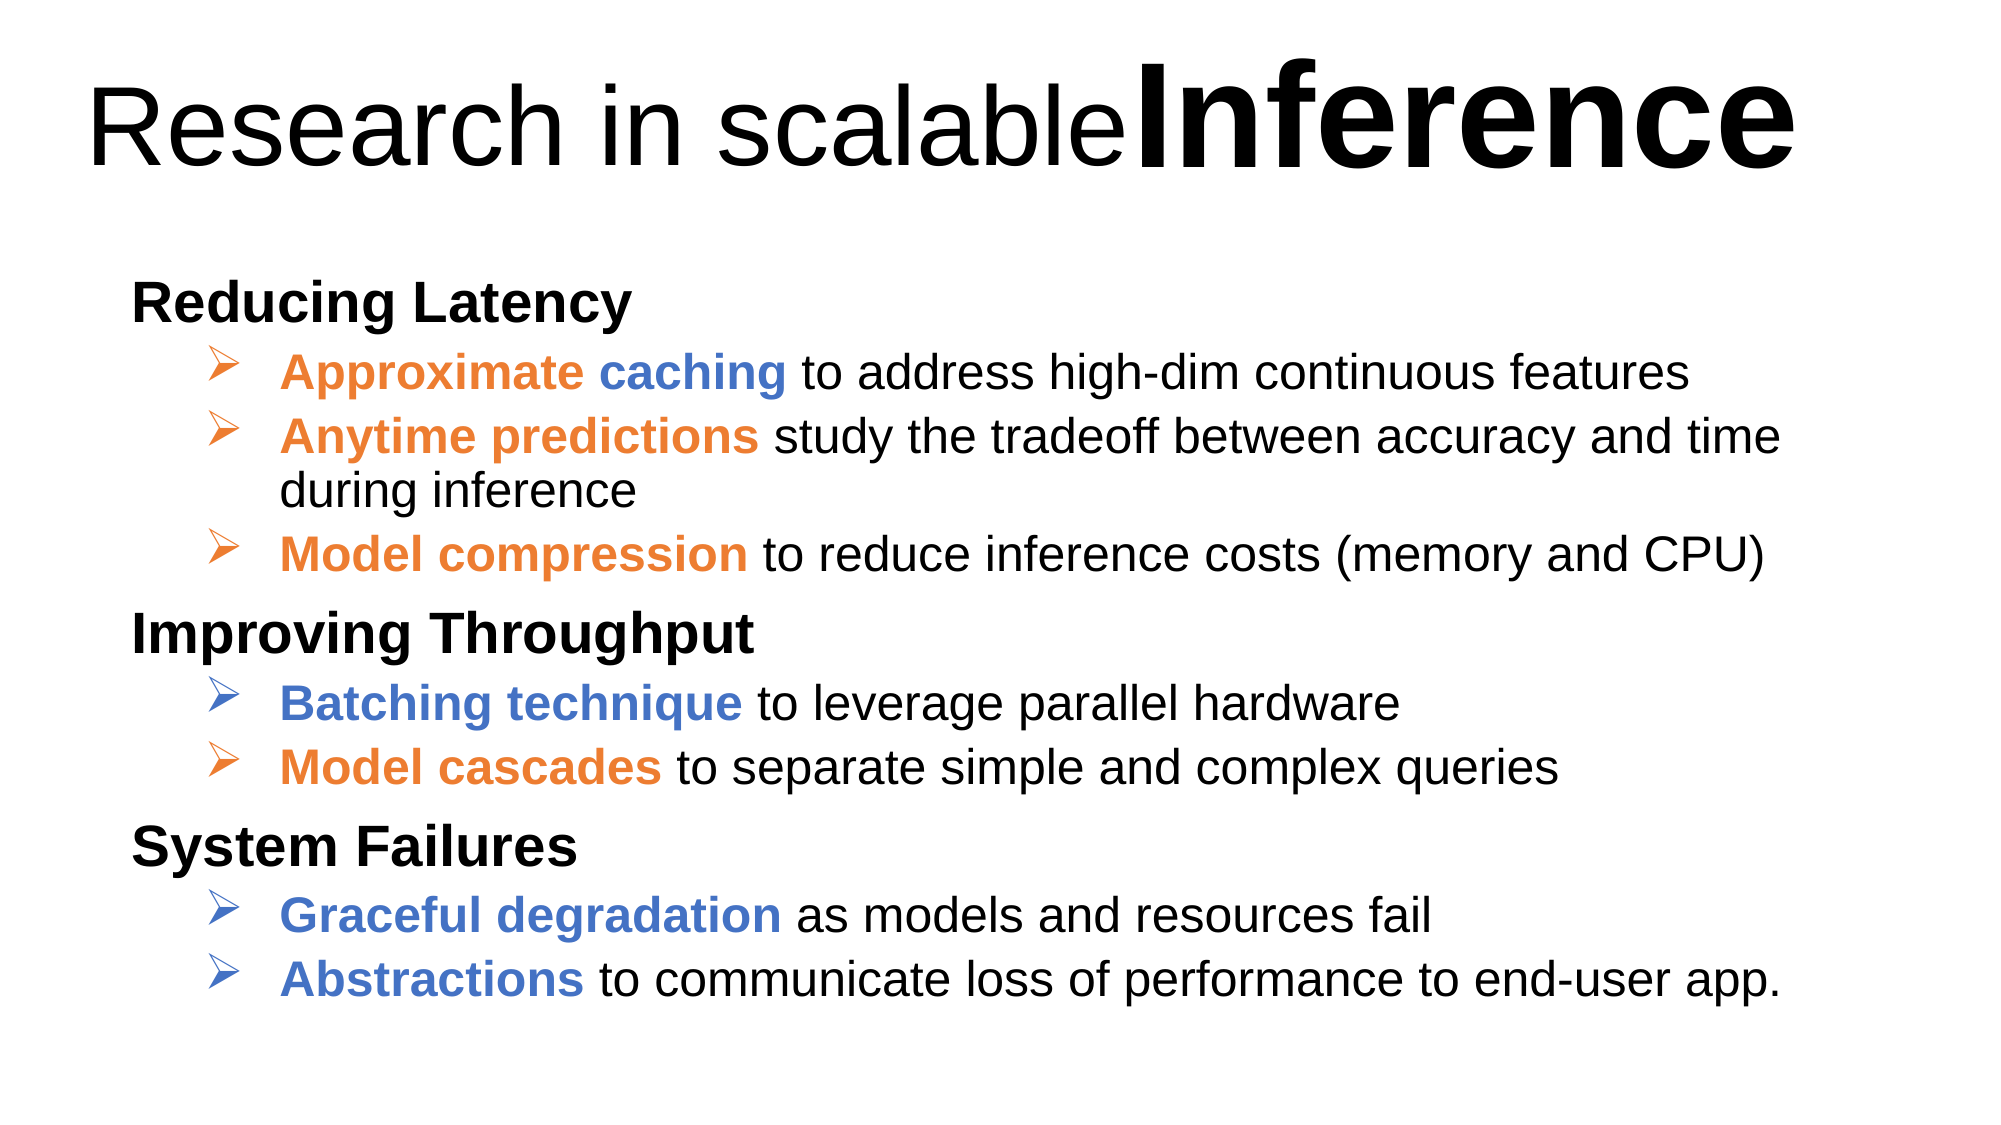

Inference
# Research in scalable
Reducing Latency
Approximate caching to address high-dim continuous features
Anytime predictions study the tradeoff between accuracy and time during inference
Model compression to reduce inference costs (memory and CPU)
Improving Throughput
Batching technique to leverage parallel hardware
Model cascades to separate simple and complex queries
System Failures
Graceful degradation as models and resources fail
Abstractions to communicate loss of performance to end-user app.